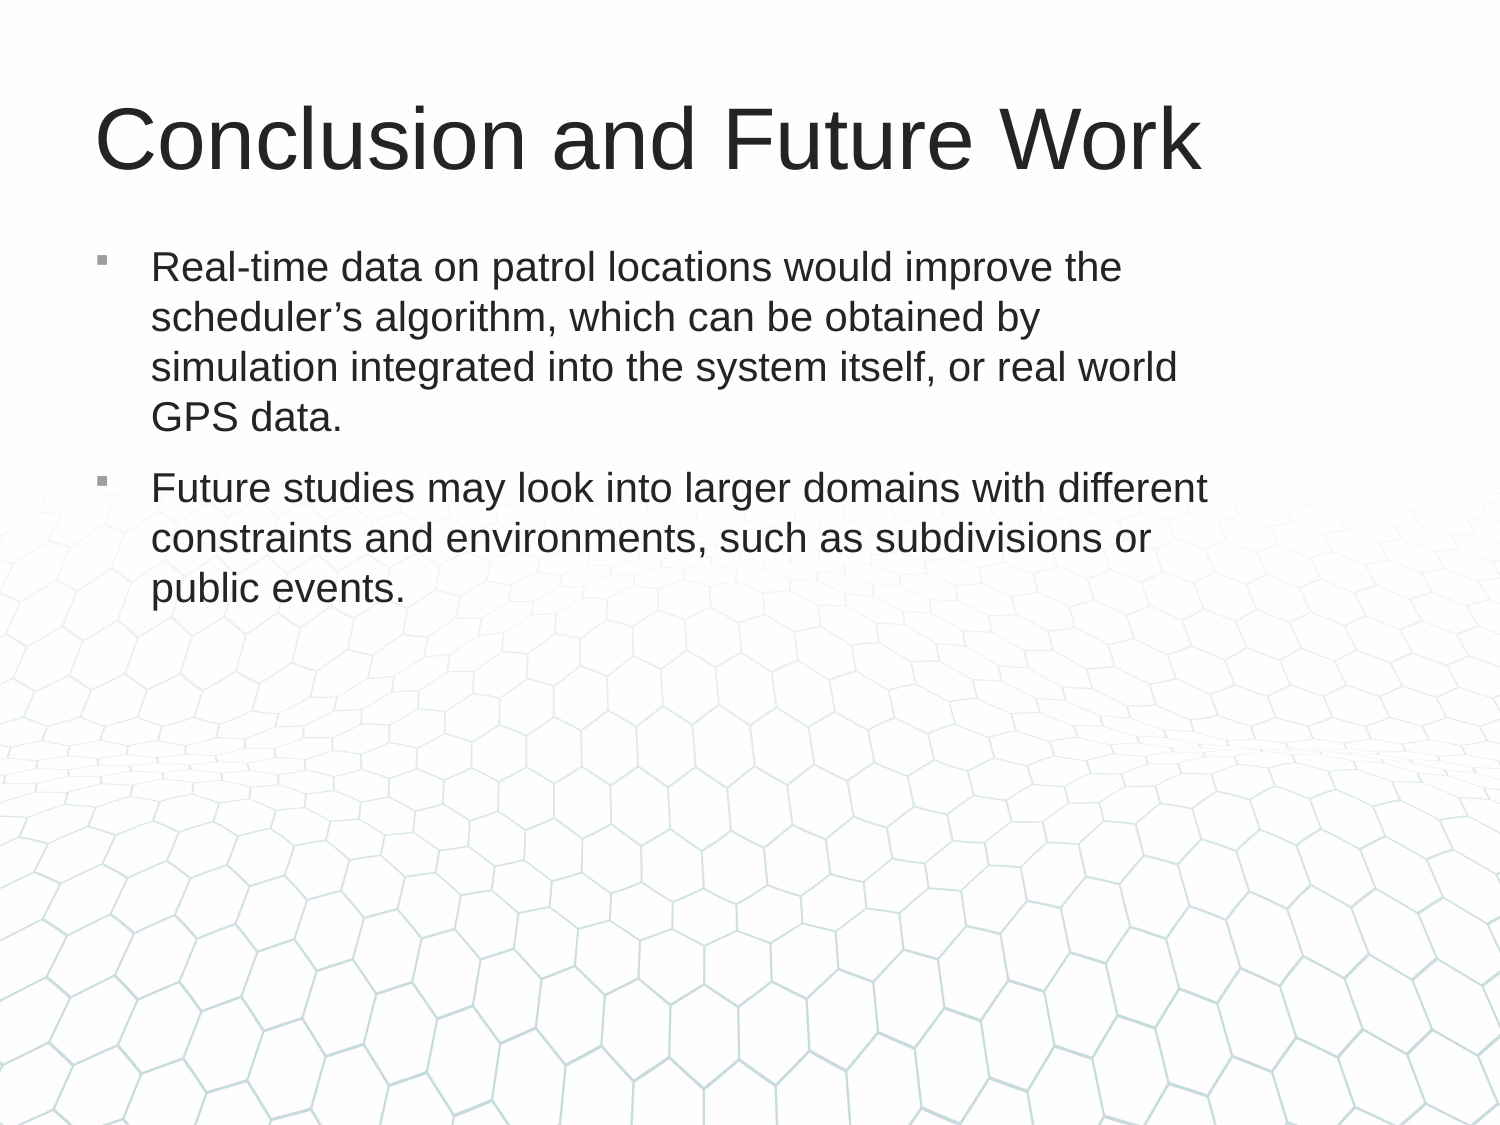

# Conclusion and Future Work
Real-time data on patrol locations would improve the scheduler’s algorithm, which can be obtained by simulation integrated into the system itself, or real world GPS data.
Future studies may look into larger domains with different constraints and environments, such as subdivisions or public events.